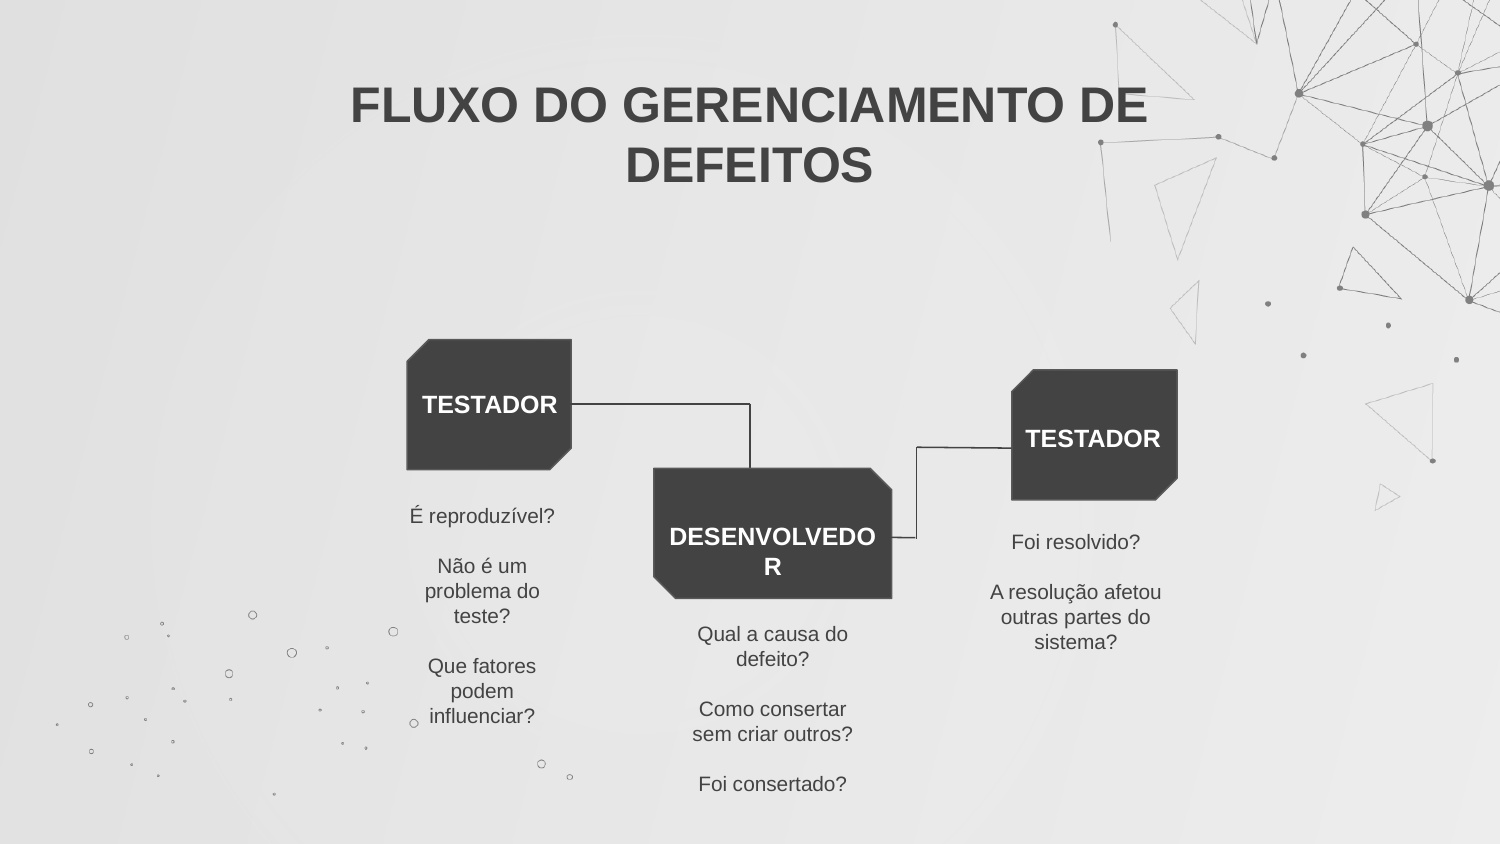

# FLUXO DO GERENCIAMENTO DE DEFEITOS

TESTADOR
TESTADOR

É reproduzível?

Não é um problema do teste?

Que fatores podem influenciar?
DESENVOLVEDOR
Foi resolvido?

A resolução afetou outras partes do sistema?
Qual a causa do defeito?

Como consertar sem criar outros?

Foi consertado?